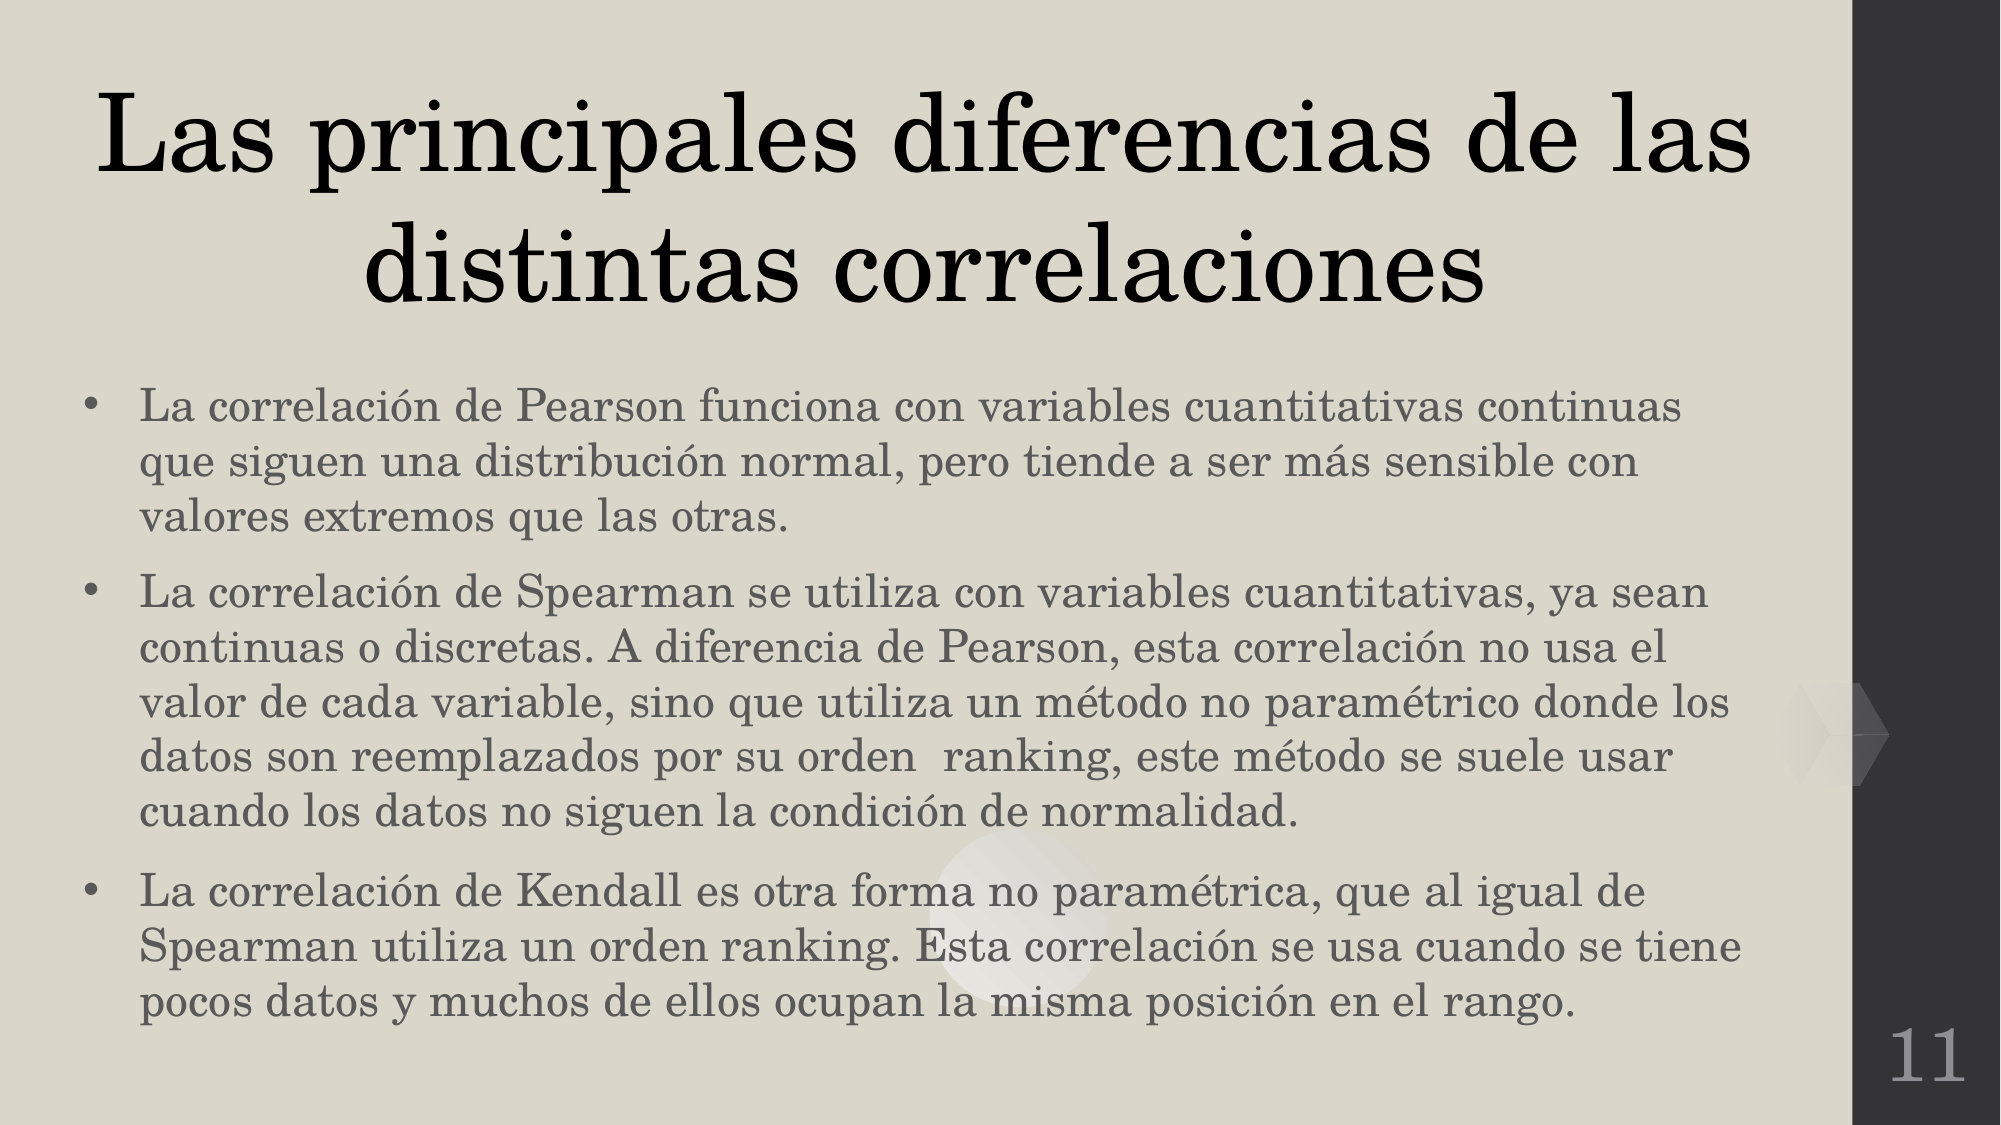

Las principales diferencias de las distintas correlaciones
La correlación de Pearson funciona con variables cuantitativas continuas que siguen una distribución normal, pero tiende a ser más sensible con valores extremos que las otras.
La correlación de Spearman se utiliza con variables cuantitativas, ya sean continuas o discretas. A diferencia de Pearson, esta correlación no usa el valor de cada variable, sino que utiliza un método no paramétrico donde los datos son reemplazados por su orden  ranking, este método se suele usar cuando los datos no siguen la condición de normalidad.
La correlación de Kendall es otra forma no paramétrica, que al igual de Spearman utiliza un orden ranking. Esta correlación se usa cuando se tiene pocos datos y muchos de ellos ocupan la misma posición en el rango.
11